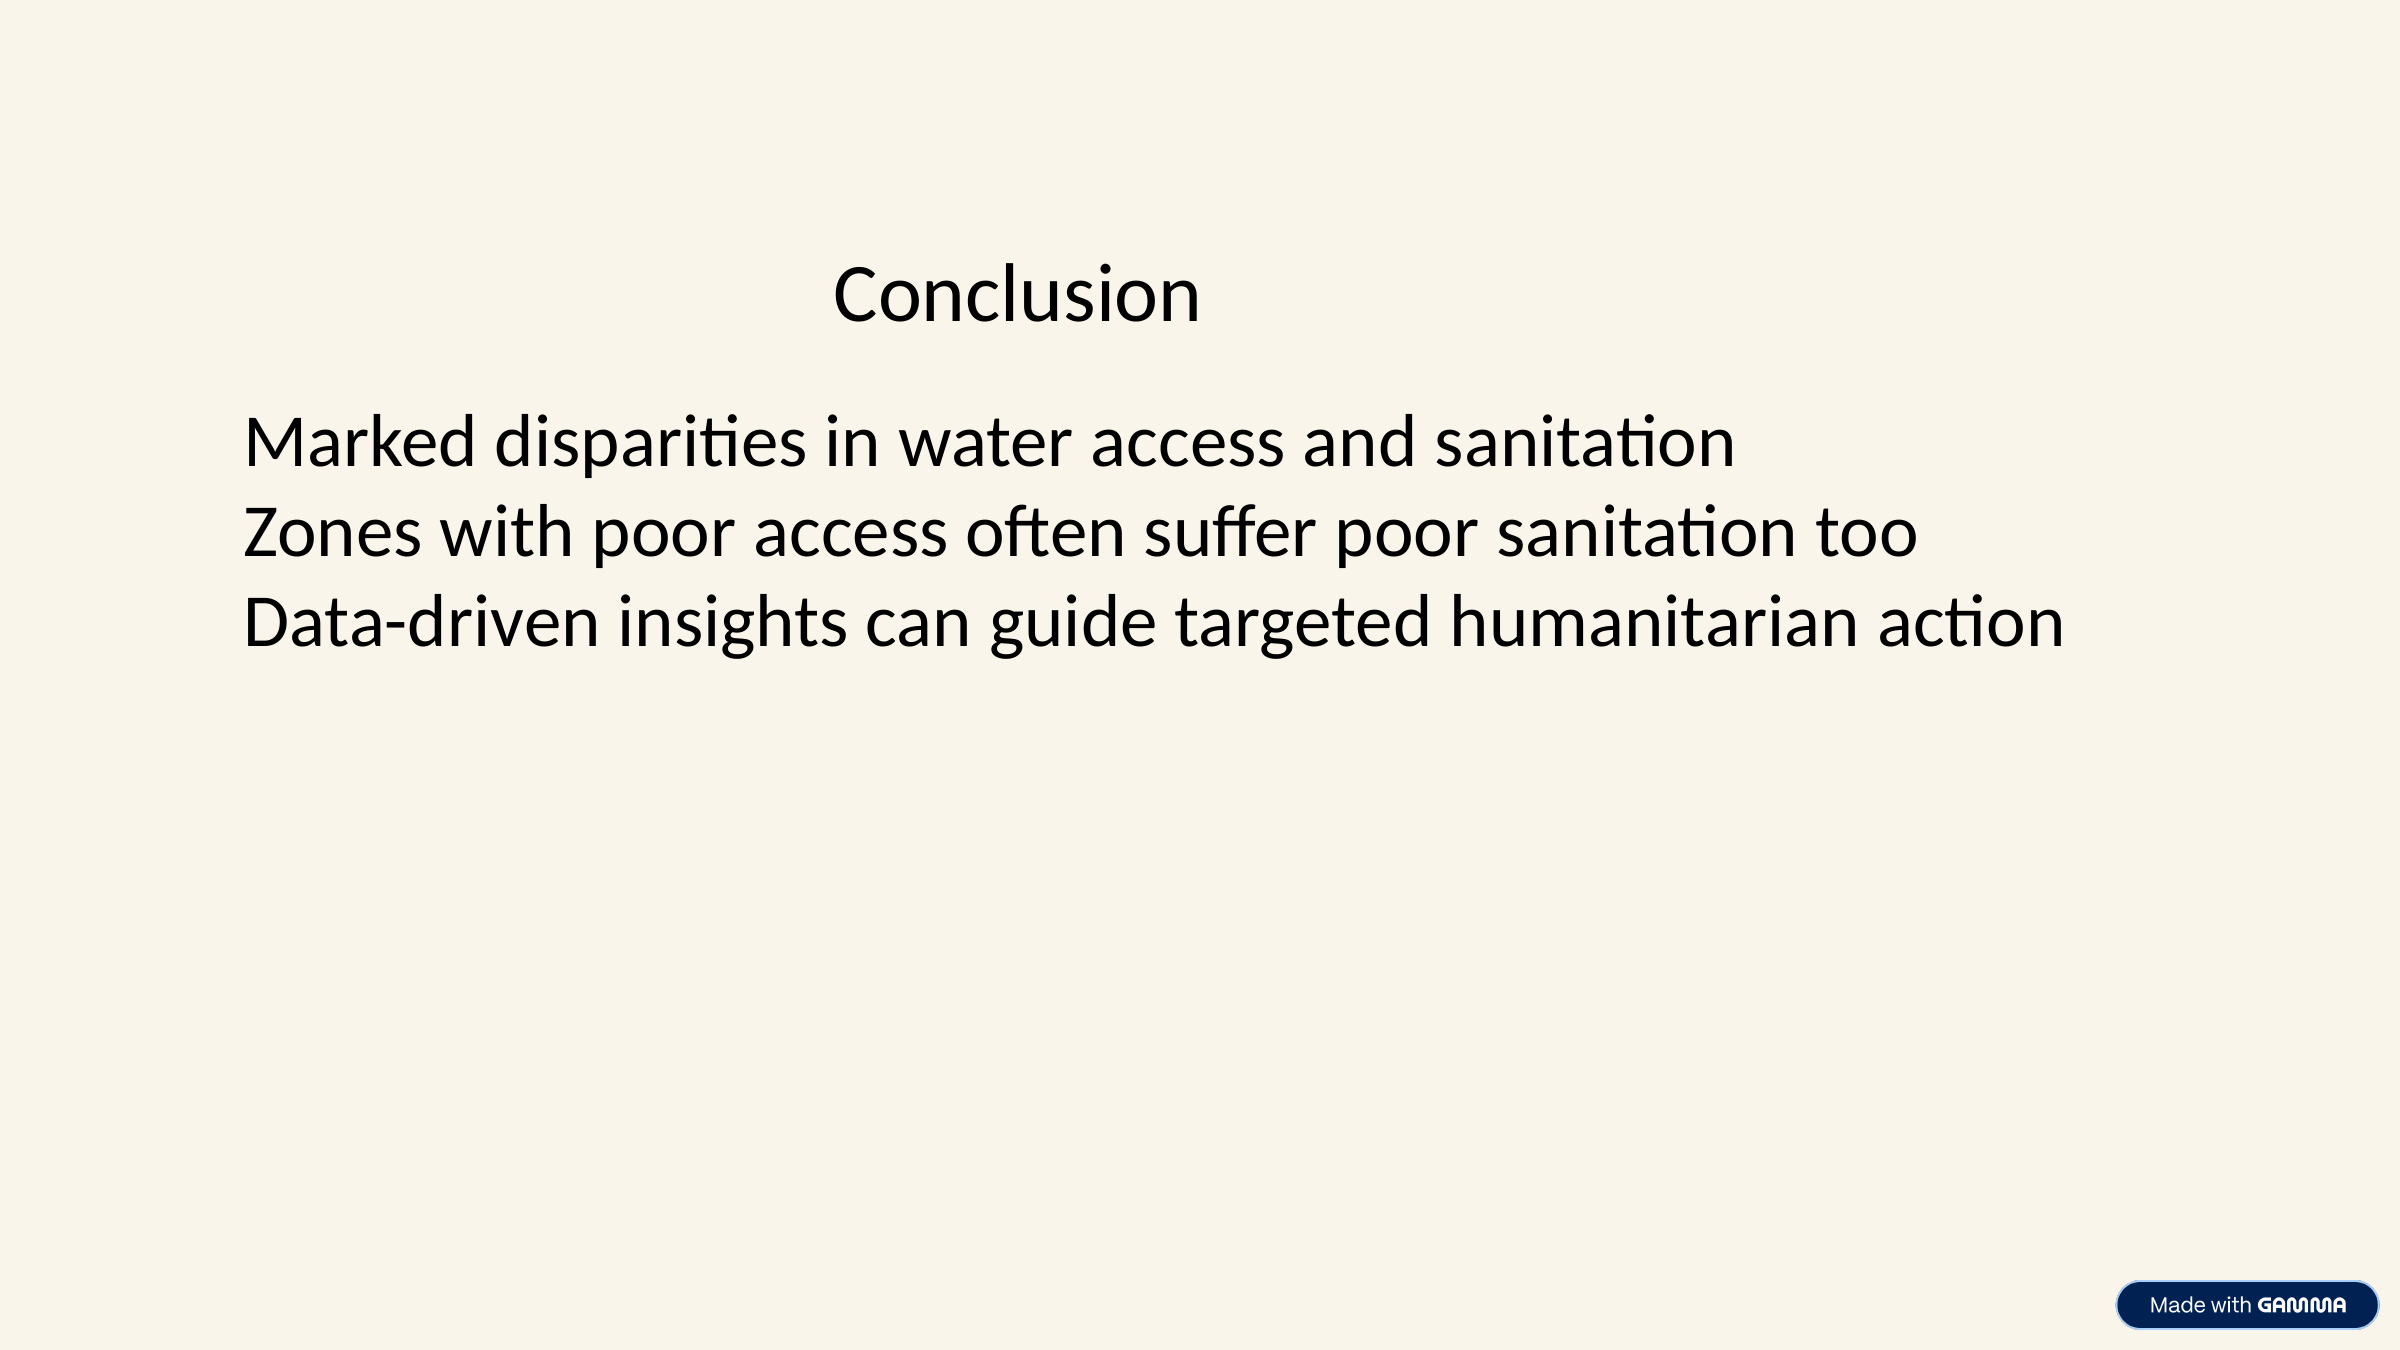

Conclusion
Marked disparities in water access and sanitation
Zones with poor access often suffer poor sanitation too
Data-driven insights can guide targeted humanitarian action